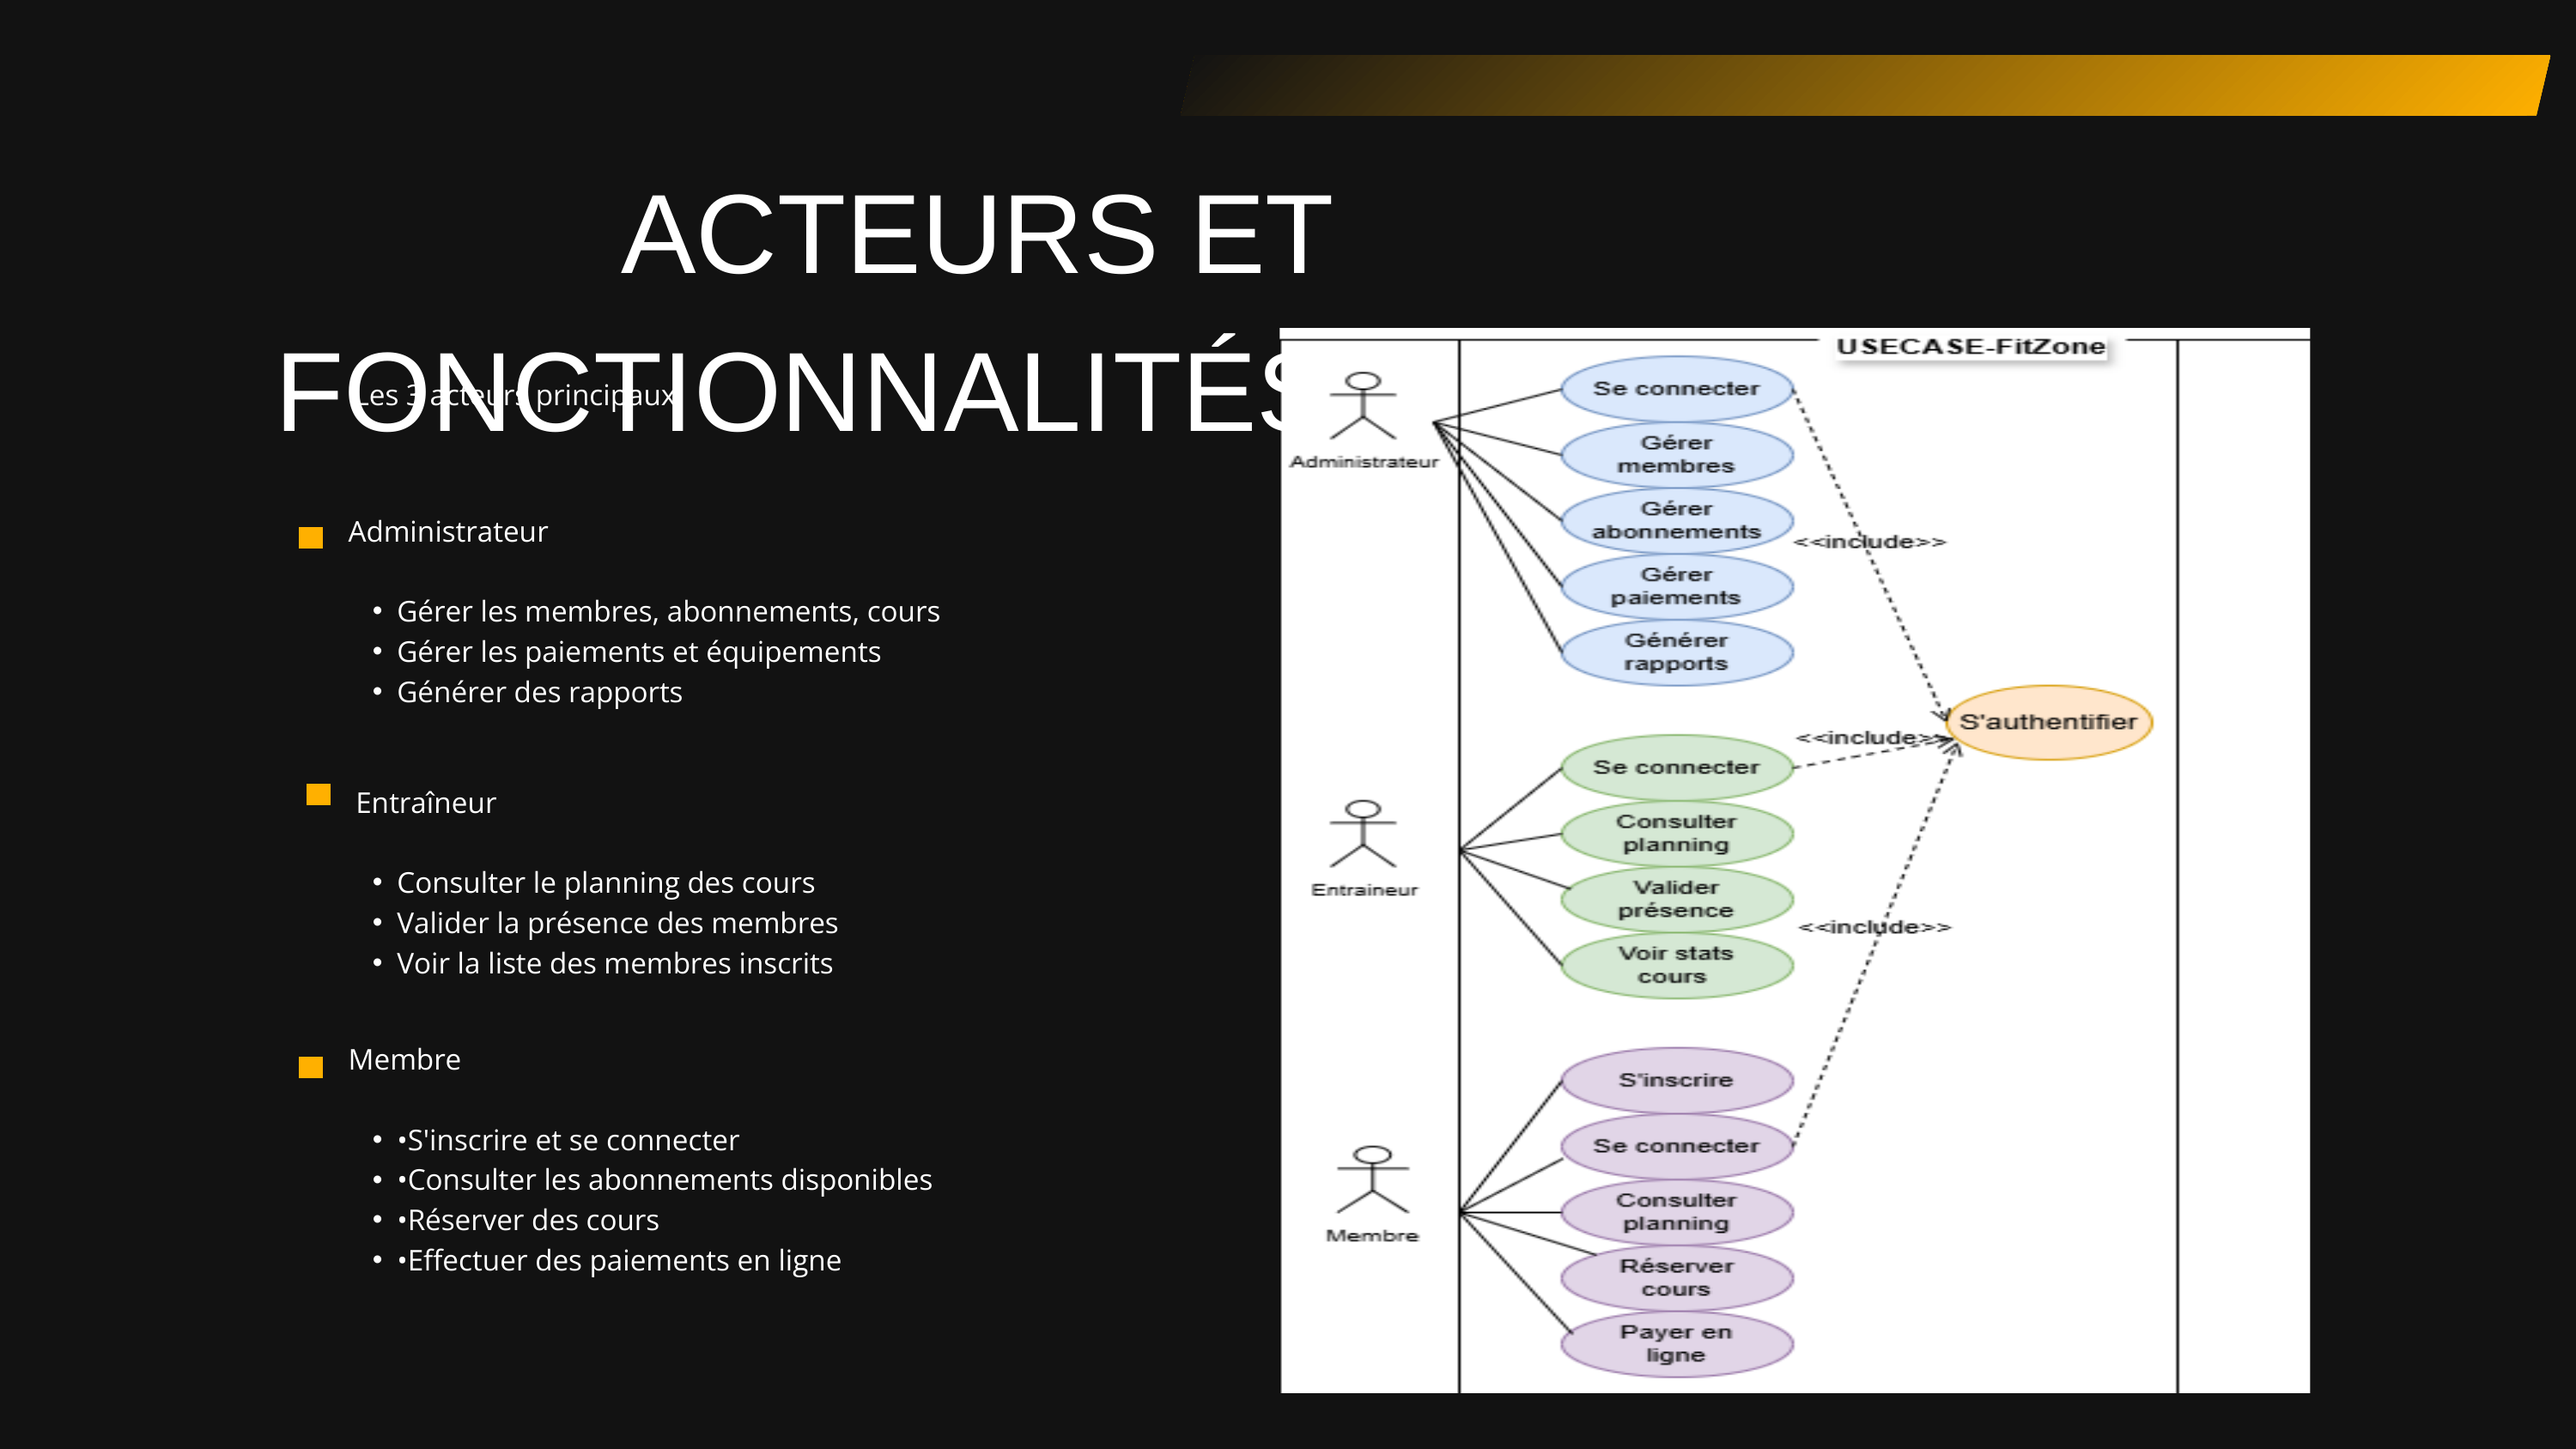

ACTEURS ET FONCTIONNALITÉS

Les 3 acteurs principaux:

Administrateur

Gérer les membres, abonnements, cours
Gérer les paiements et équipements
Générer des rapports

 Entraîneur

Consulter le planning des cours
Valider la présence des membres
Voir la liste des membres inscrits

Membre

•S'inscrire et se connecter
•Consulter les abonnements disponibles
•Réserver des cours
•Effectuer des paiements en ligne